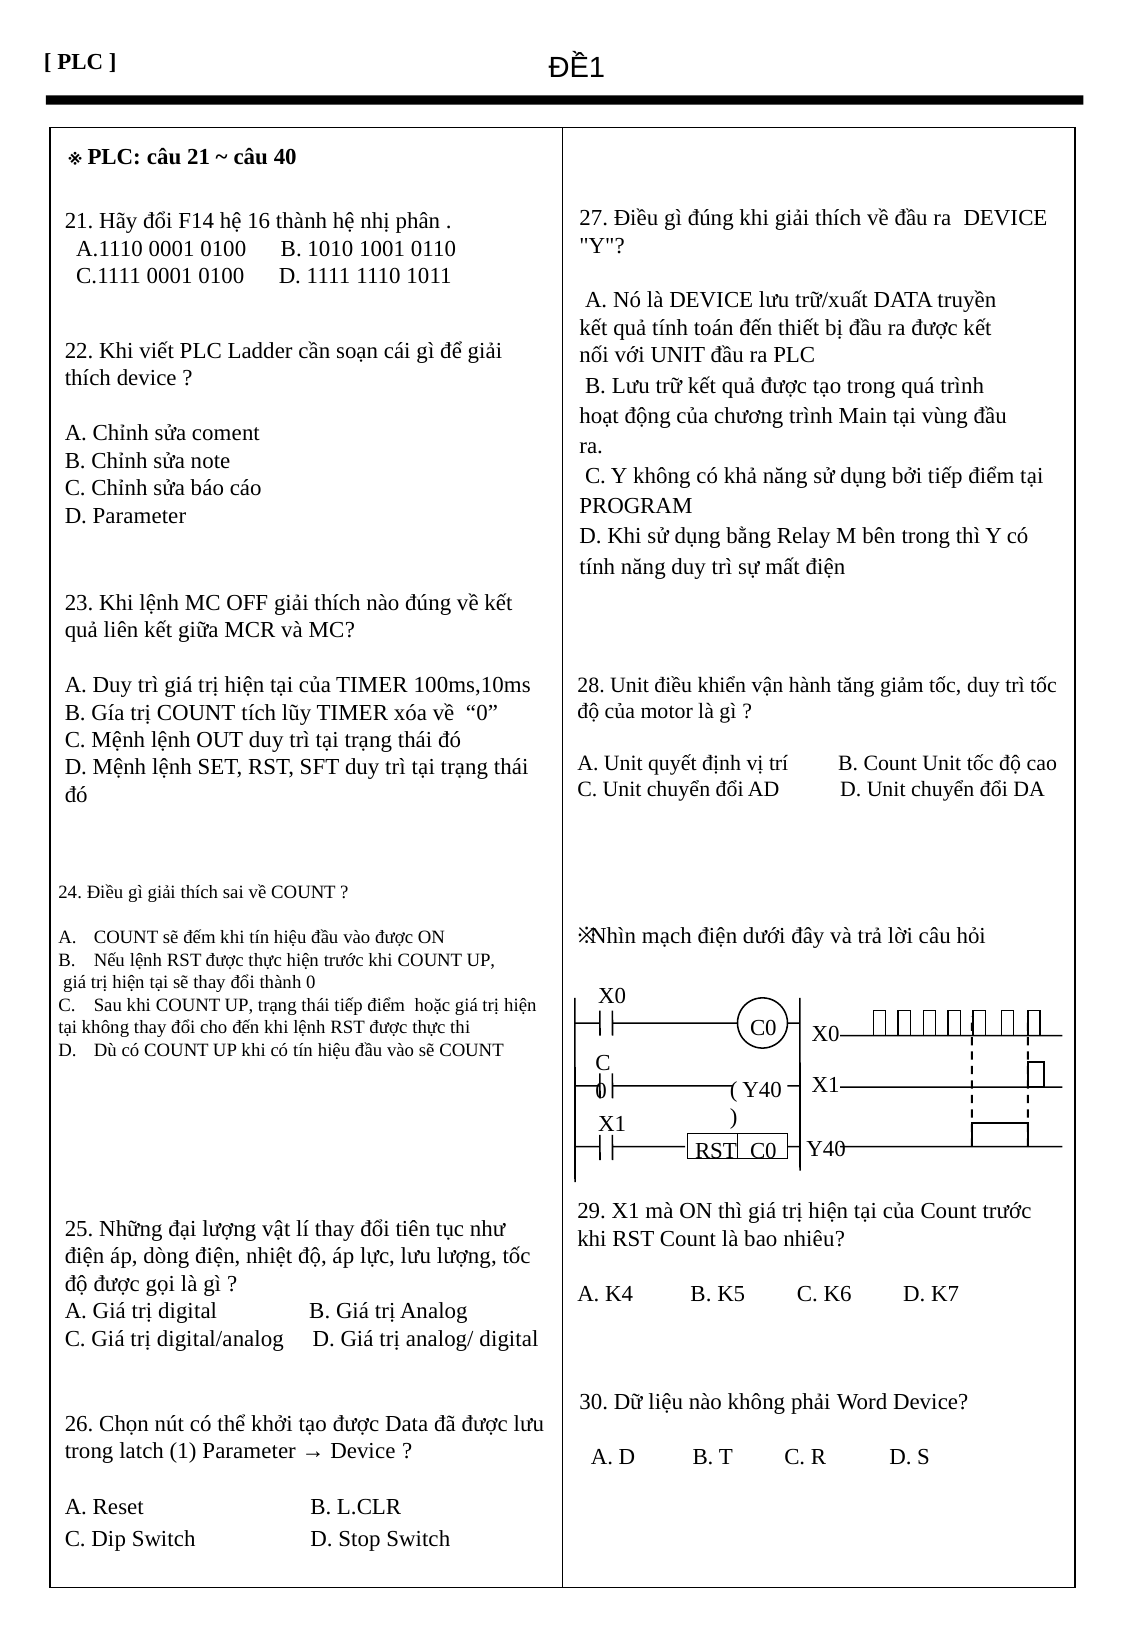

[ PLC ]
ĐỀ1

※ PLC: câu 21 ~ câu 40
27. Điều gì đúng khi giải thích về đầu ra  DEVICE "Y"?

 A. Nó là DEVICE lưu trữ/xuất DATA truyền
kết quả tính toán đến thiết bị đầu ra được kết
nối với UNIT đầu ra PLC
 B. Lưu trữ kết quả được tạo trong quá trình
hoạt động của chương trình Main tại vùng đầu
ra.
 C. Y không có khả năng sử dụng bởi tiếp điểm tại  PROGRAM
D. Khi sử dụng bằng Relay M bên trong thì Y có tính năng duy trì sự mất điện
21. Hãy đổi F14 hệ 16 thành hệ nhị phân .
  A.1110 0001 0100      B. 1010 1001 0110
  C.1111 0001 0100      D. 1111 1110 1011
22. Khi viết PLC Ladder cần soạn cái gì để giải thích device ?

A. Chỉnh sửa coment
B. Chỉnh sửa note
C. Chỉnh sửa báo cáo
D. Parameter
23. Khi lệnh MC OFF giải thích nào đúng về kết quả liên kết giữa MCR và MC?

A. Duy trì giá trị hiện tại của TIMER 100ms,10ms
B. Gía trị COUNT tích lũy TIMER xóa về  “0”
C. Mệnh lệnh OUT duy trì tại trạng thái đó
D. Mệnh lệnh SET, RST, SFT duy trì tại trạng thái đó
28. Unit điều khiển vận hành tăng giảm tốc, duy trì tốc độ của motor là gì ?

A. Unit quyết định vị trí         B. Count Unit tốc độ cao
C. Unit chuyển đổi AD           D. Unit chuyển đổi DA
24. Điều gì giải thích sai về COUNT ?

COUNT sẽ đếm khi tín hiệu đầu vào được ON
Nếu lệnh RST được thực hiện trước khi COUNT UP,
 giá trị hiện tại sẽ thay đổi thành 0
Sau khi COUNT UP, trạng thái tiếp điểm  hoặc giá trị hiện
tại không thay đổi cho đến khi lệnh RST được thực thi
Dù có COUNT UP khi có tín hiệu đầu vào sẽ COUNT
※Nhìn mạch điện dưới đây và trả lời câu hỏi

29. X1 mà ON thì giá trị hiện tại của Count trước khi RST Count là bao nhiêu?

A. K4          B. K5         C. K6         D. K7
X0

C0

X0

C0
X1

( Y40 )

X1

Y40
RST
C0

25. Những đại lượng vật lí thay đổi tiên tục như điện áp, dòng điện, nhiệt độ, áp lực, lưu lượng, tốc độ được gọi là gì ?
A. Giá trị digital                B. Giá trị Analog
C. Giá trị digital/analog     D. Giá trị analog/ digital
30. Dữ liệu nào không phải Word Device?

  A. D          B. T         C. R           D. S

26. Chọn nút có thể khởi tạo được Data đã được lưu trong latch (1) Parameter → Device ?

A. Reset                             B. L.CLR
C. Dip Switch                    D. Stop Switch